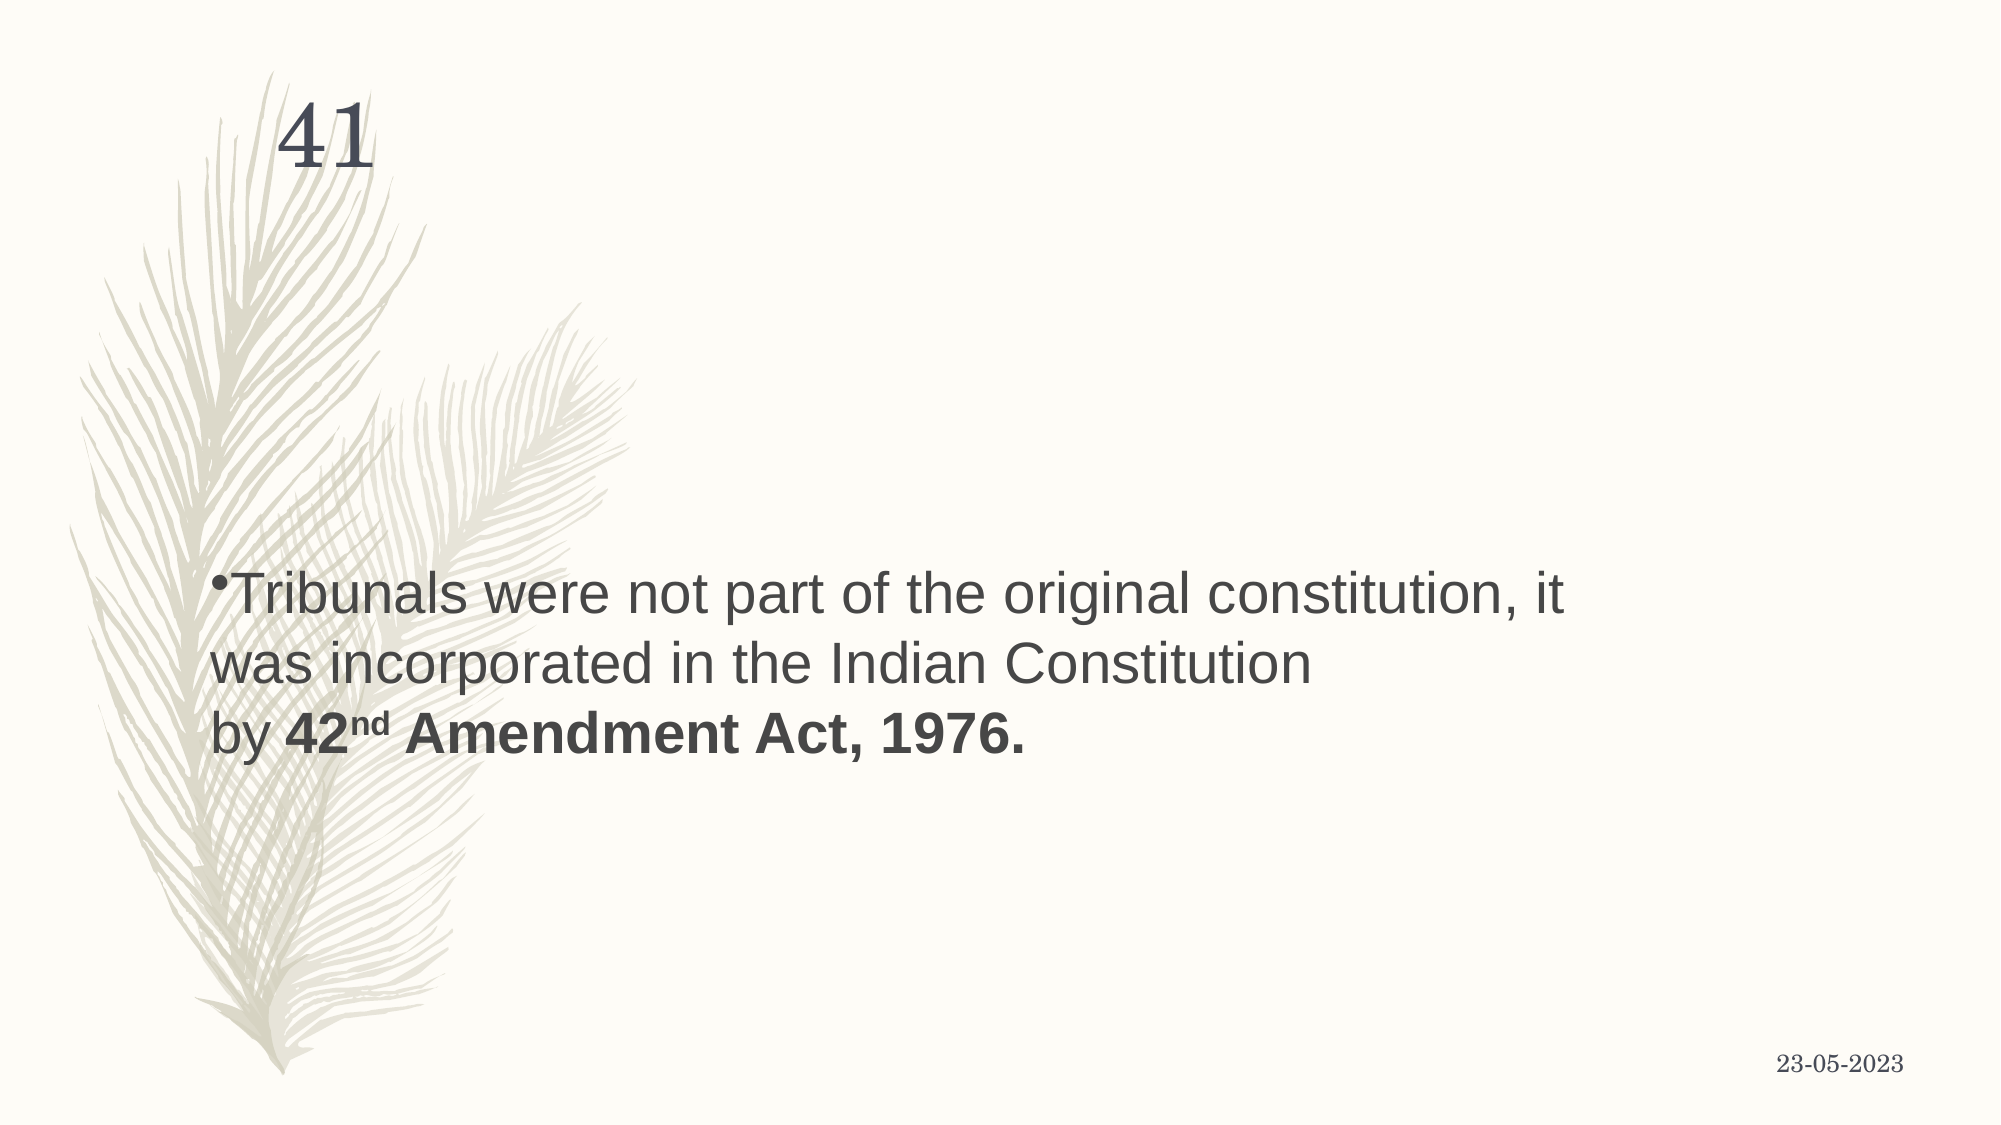

41
Tribunals were not part of the original constitution, it was incorporated in the Indian Constitution by 42nd Amendment Act, 1976.
23-05-2023